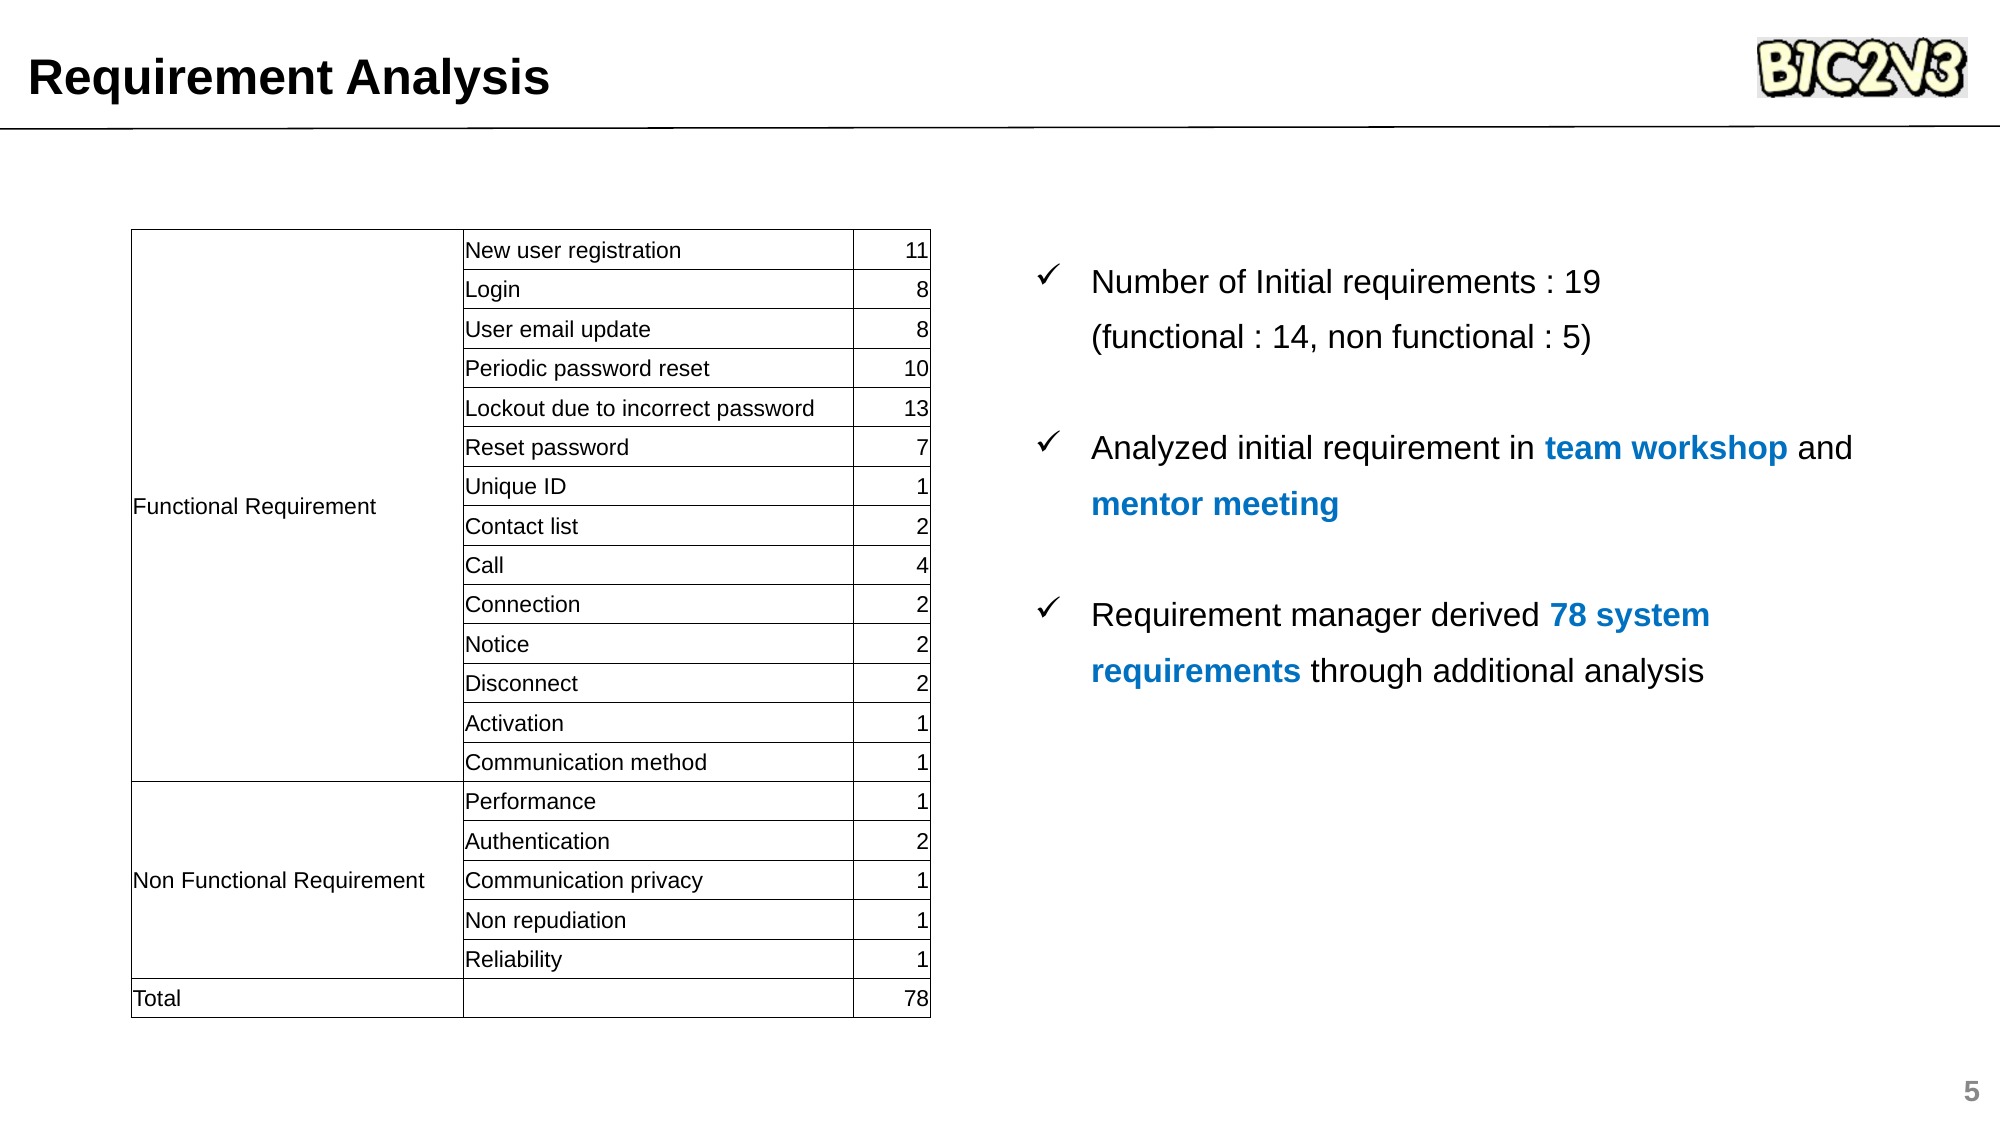

Requirement Analysis
| Functional Requirement | New user registration | 11 |
| --- | --- | --- |
|  | Login | 8 |
|  | User email update | 8 |
|  | Periodic password reset | 10 |
|  | Lockout due to incorrect password | 13 |
|  | Reset password | 7 |
|  | Unique ID | 1 |
|  | Contact list | 2 |
|  | Call | 4 |
|  | Connection | 2 |
|  | Notice | 2 |
|  | Disconnect | 2 |
|  | Activation | 1 |
|  | Communication method | 1 |
| Non Functional Requirement | Performance | 1 |
|  | Authentication | 2 |
|  | Communication privacy | 1 |
|  | Non repudiation | 1 |
|  | Reliability | 1 |
| Total |  | 78 |
Number of Initial requirements : 19
(functional : 14, non functional : 5)

Analyzed initial requirement in team workshop and mentor meeting

Requirement manager derived 78 system requirements through additional analysis

5